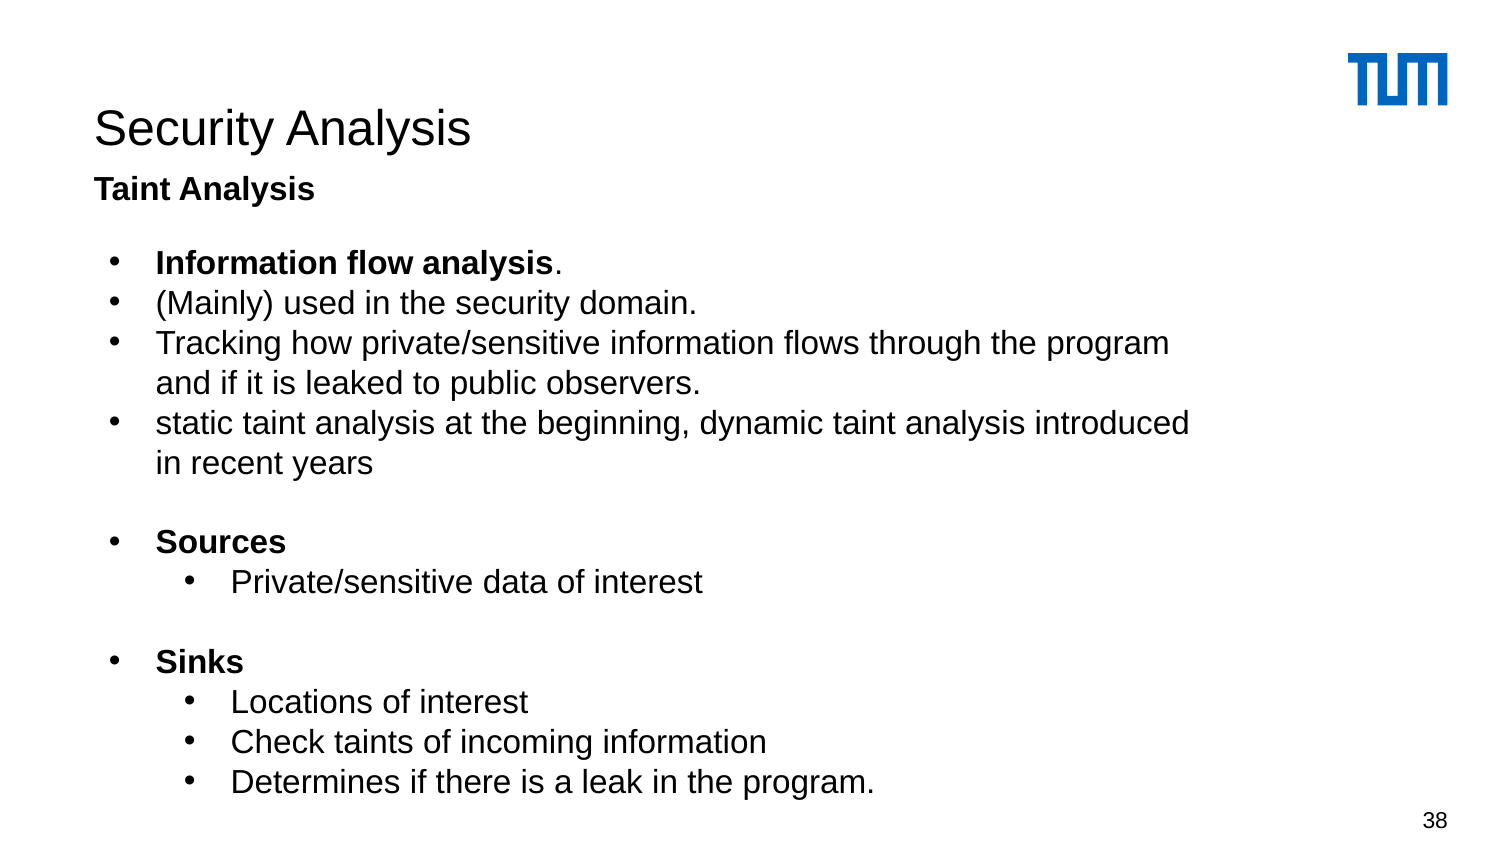

# Security Analysis
Taint Analysis
Information flow analysis.
(Mainly) used in the security domain.
Tracking how private/sensitive information flows through the program and if it is leaked to public observers.
static taint analysis at the beginning, dynamic taint analysis introduced in recent years

Sources
Private/sensitive data of interest

Sinks
Locations of interest
Check taints of incoming information
Determines if there is a leak in the program.

38